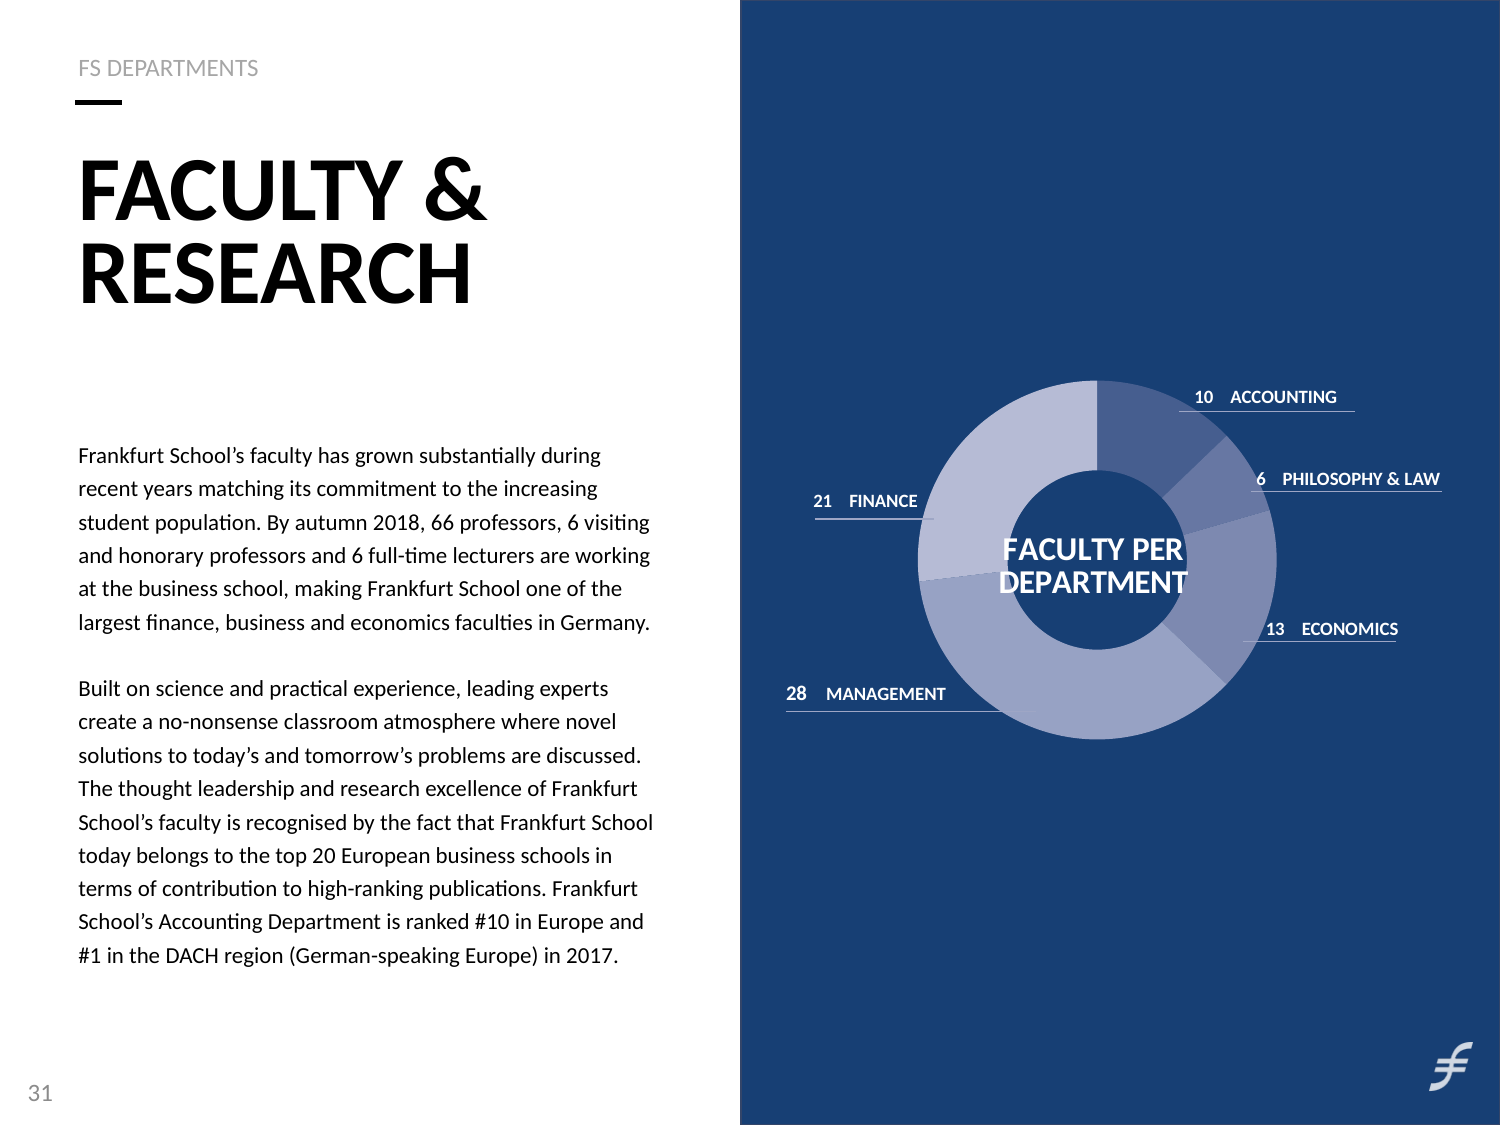

Fs departments
# Faculty & research

### Chart: FACULTY PER DEPARTMENT

| Category | Faculty per department |
|---|---|
| Accounting | 10.0 |
| Philosophy & Law | 6.0 |
| Economics | 13.0 |
| Management | 28.0 |
| Finance | 21.0 |
10    ACCOUNTING
Frankfurt School’s faculty has grown substantially during recent years matching its commitment to the increasing student population. By autumn 2018, 66 professors, 6 visiting and honorary professors and 6 full-time lecturers are working at the business school, making Frankfurt School one of the largest finance, business and economics faculties in Germany.

Built on science and practical experience, leading experts create a no-nonsense classroom atmosphere where novel solutions to today’s and tomorrow’s problems are discussed. The thought leadership and research excellence of Frankfurt School’s faculty is recognised by the fact that Frankfurt School today belongs to the top 20 European business schools in terms of contribution to high-ranking publications. Frankfurt School’s Accounting Department is ranked #10 in Europe and #1 in the DACH region (German-speaking Europe) in 2017.

6    PHILOSOPHY & LAW
21    FINANCE
13    ECONOMICS
28    MANAGEMENT